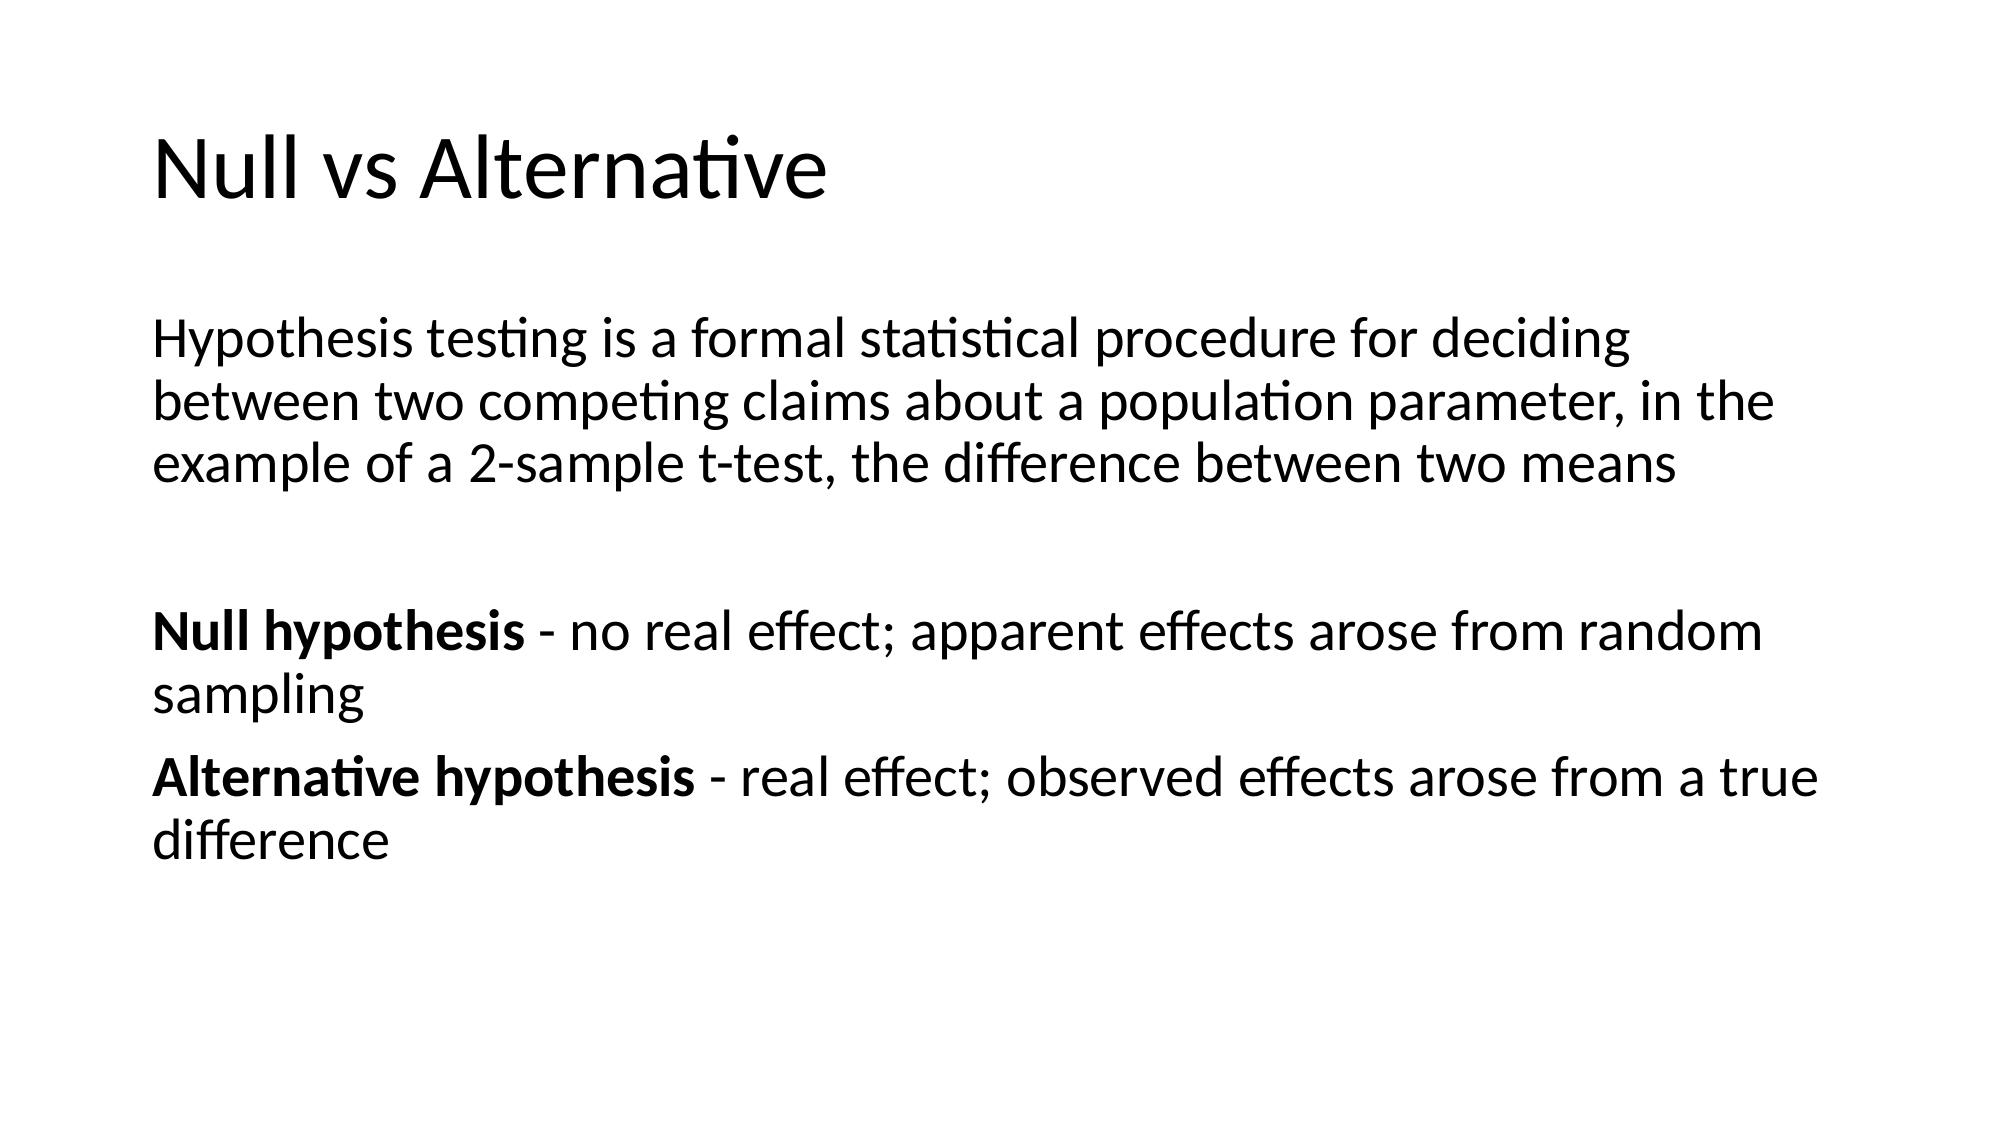

# Null vs Alternative
Hypothesis testing is a formal statistical procedure for deciding between two competing claims about a population parameter, in the example of a 2-sample t-test, the difference between two means

Null hypothesis - no real effect; apparent effects arose from random sampling
Alternative hypothesis - real effect; observed effects arose from a true difference